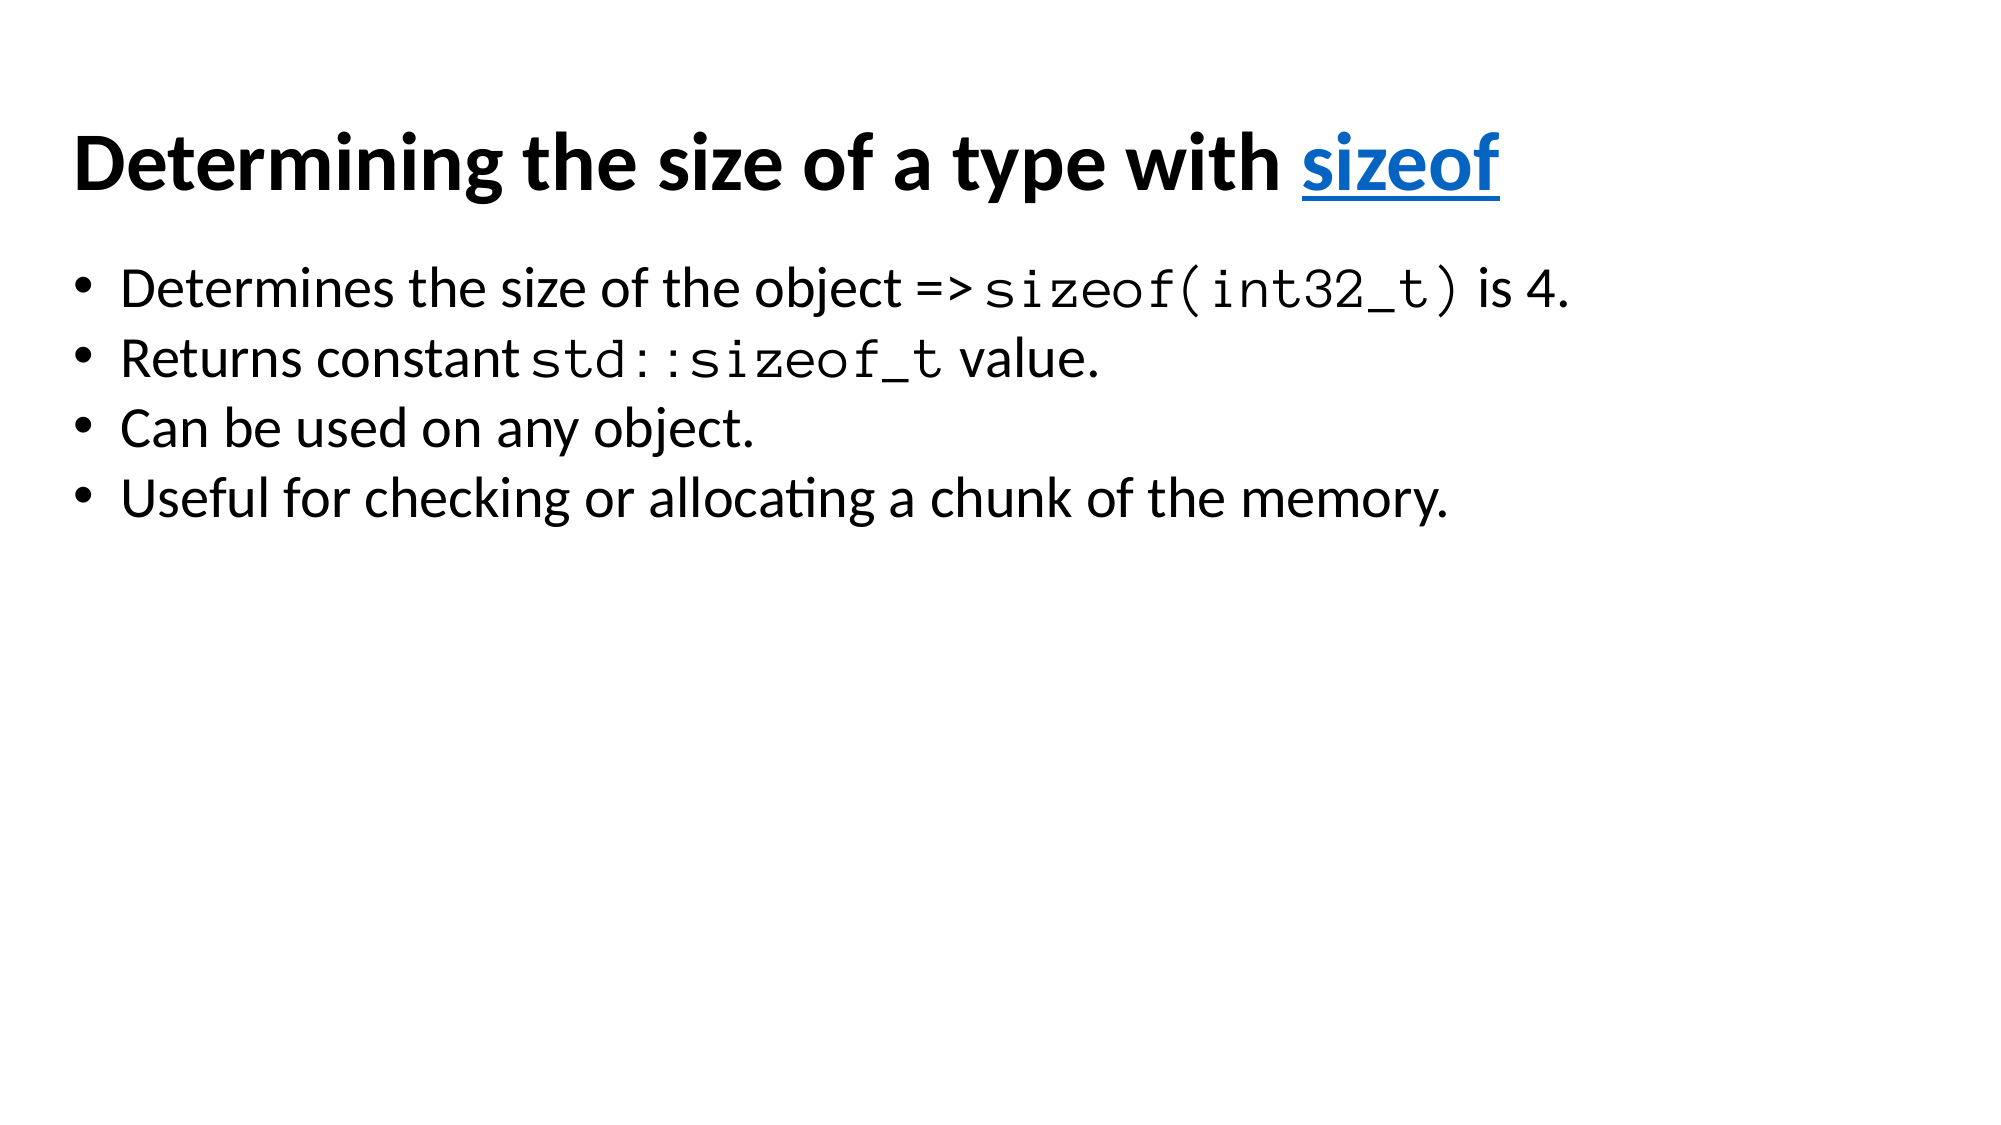

Determining the size of a type with sizeof
Determines the size of the object => sizeof(int32_t) is 4.
Returns constant std::sizeof_t value.
Can be used on any object.
Useful for checking or allocating a chunk of the memory.